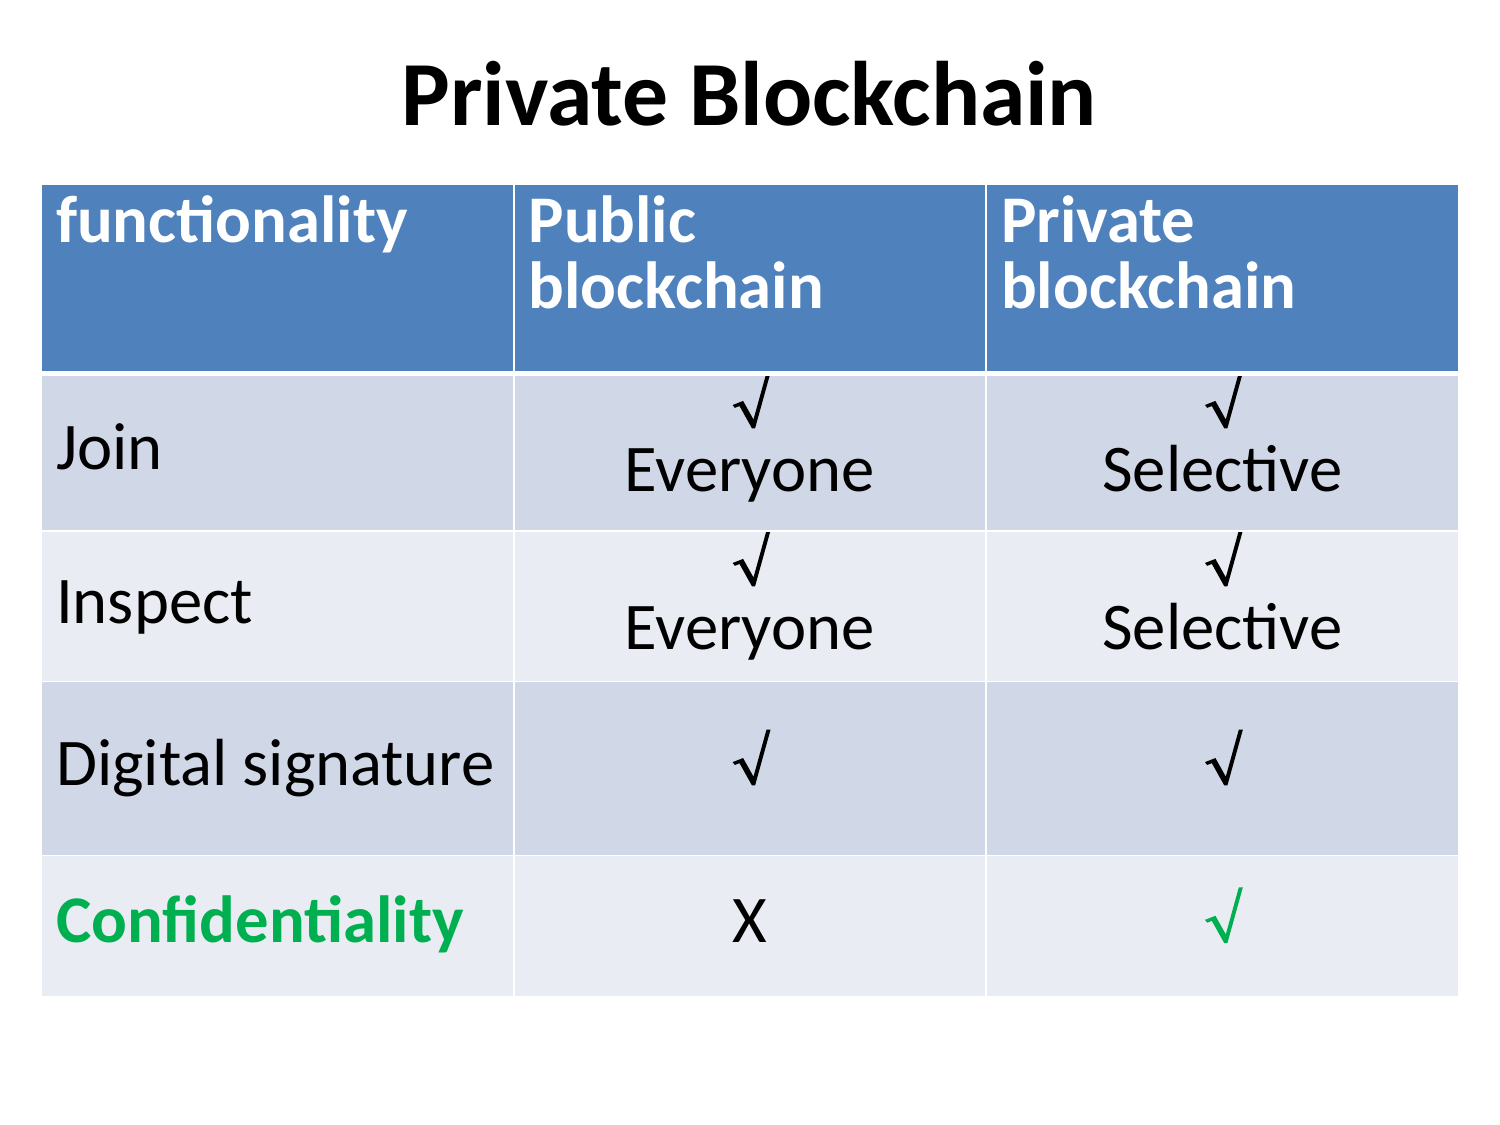

# Private Blockchain
| functionality | Public blockchain | Private blockchain |
| --- | --- | --- |
| Join | √ Everyone | √ Selective |
| Inspect | √ Everyone | √ Selective |
| Digital signature | √ | √ |
| Confidentiality | X | √ |